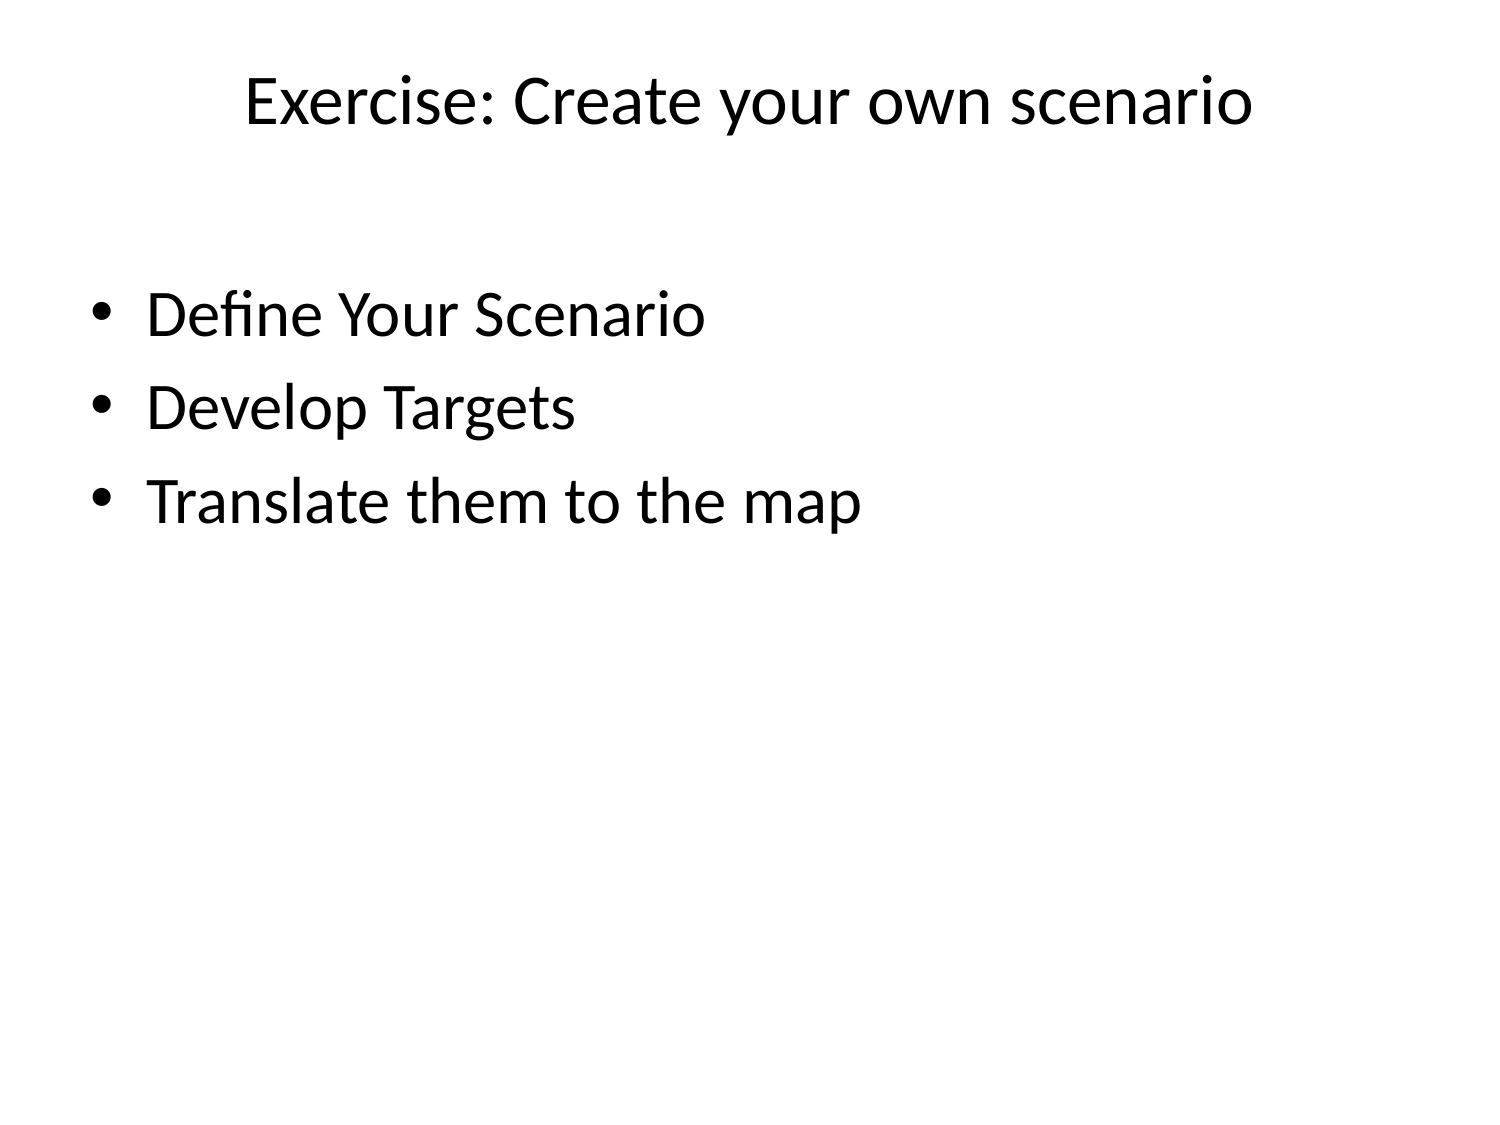

# Exercise: Create your own scenario
Define Your Scenario
Develop Targets
Translate them to the map